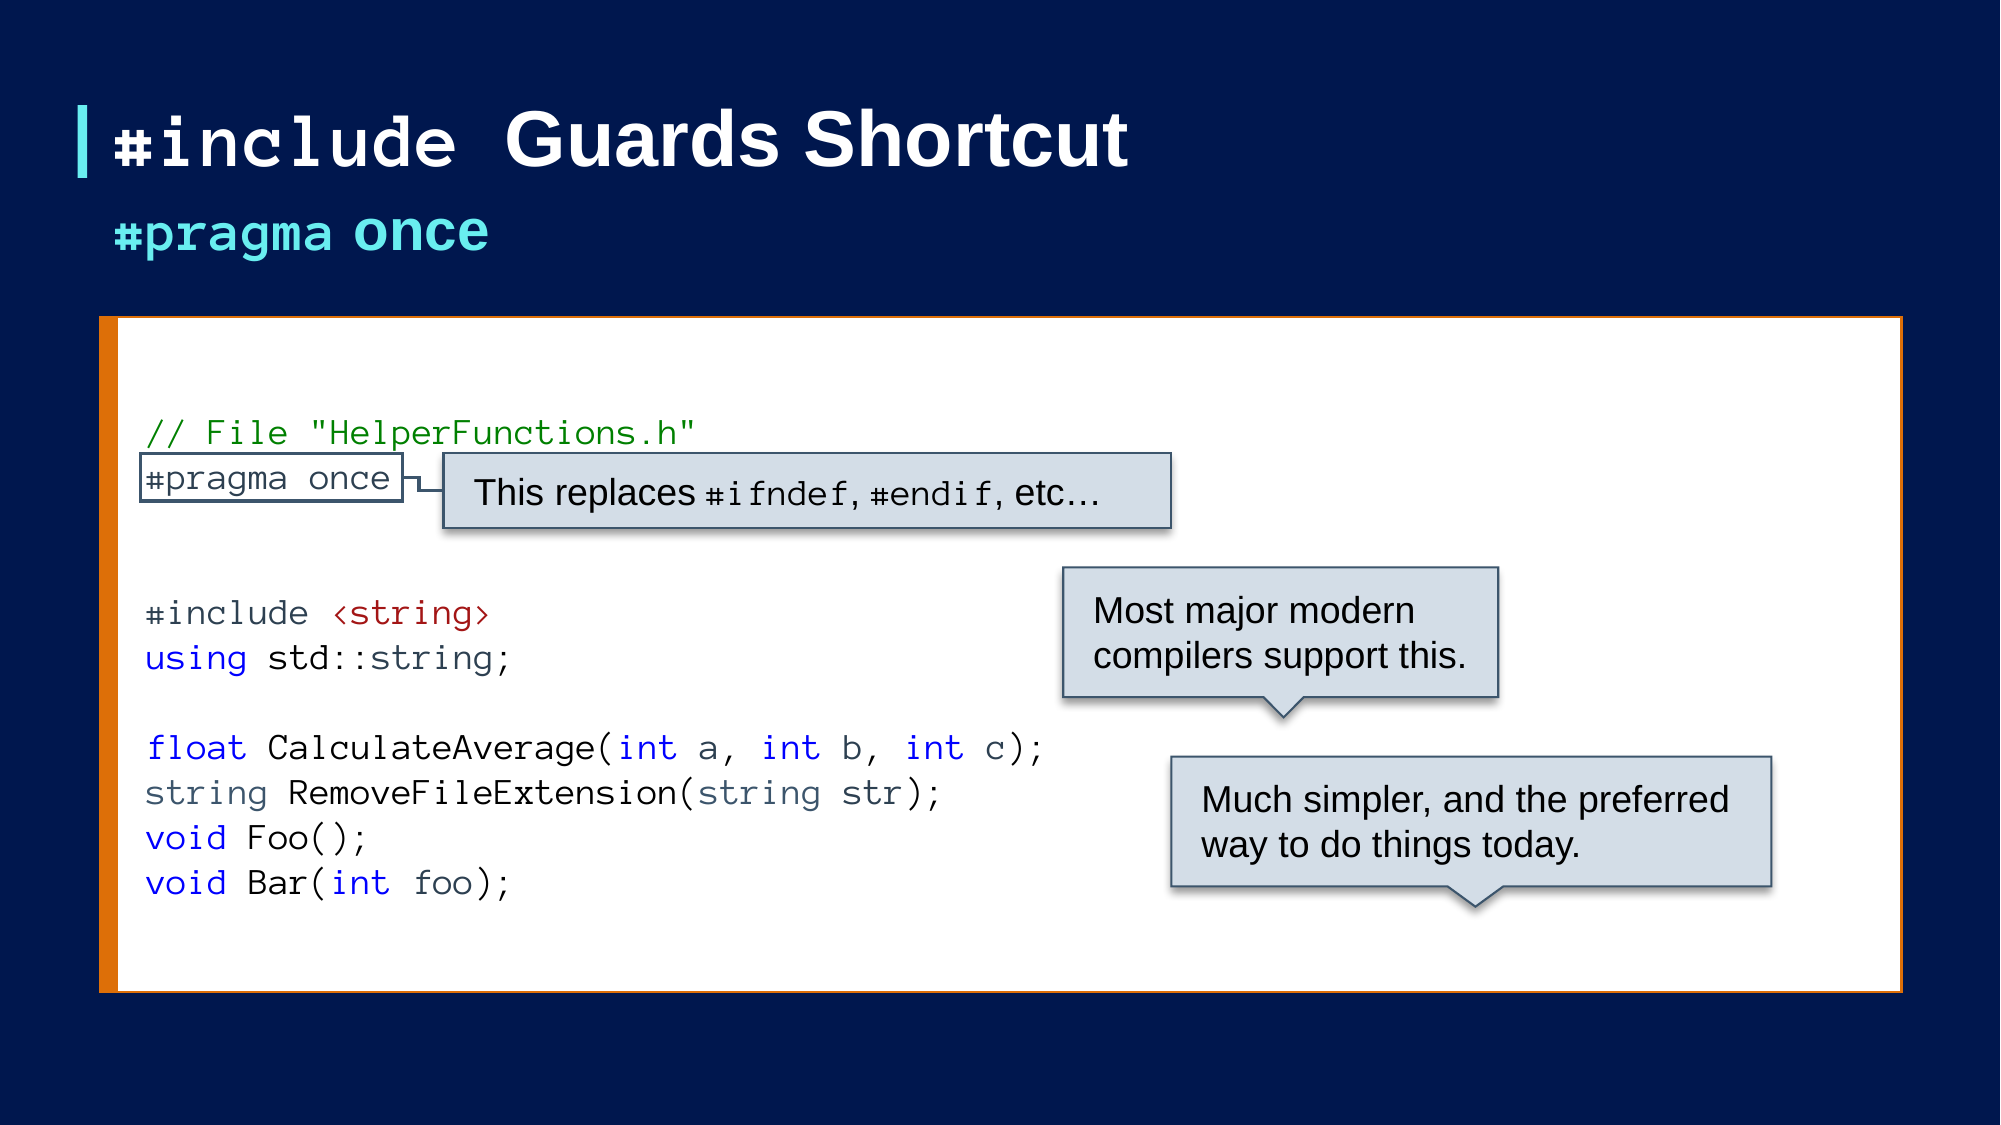

# #include Guards Shortcut
#pragma once

// File "HelperFunctions.h"
#pragma once

#include <string>
using std::string;

float CalculateAverage(int a, int b, int c);
string RemoveFileExtension(string str);
void Foo();
void Bar(int foo);

This replaces #ifndef, #endif, etc…
Most major modern compilers support this.
Much simpler, and the preferred way to do things today.